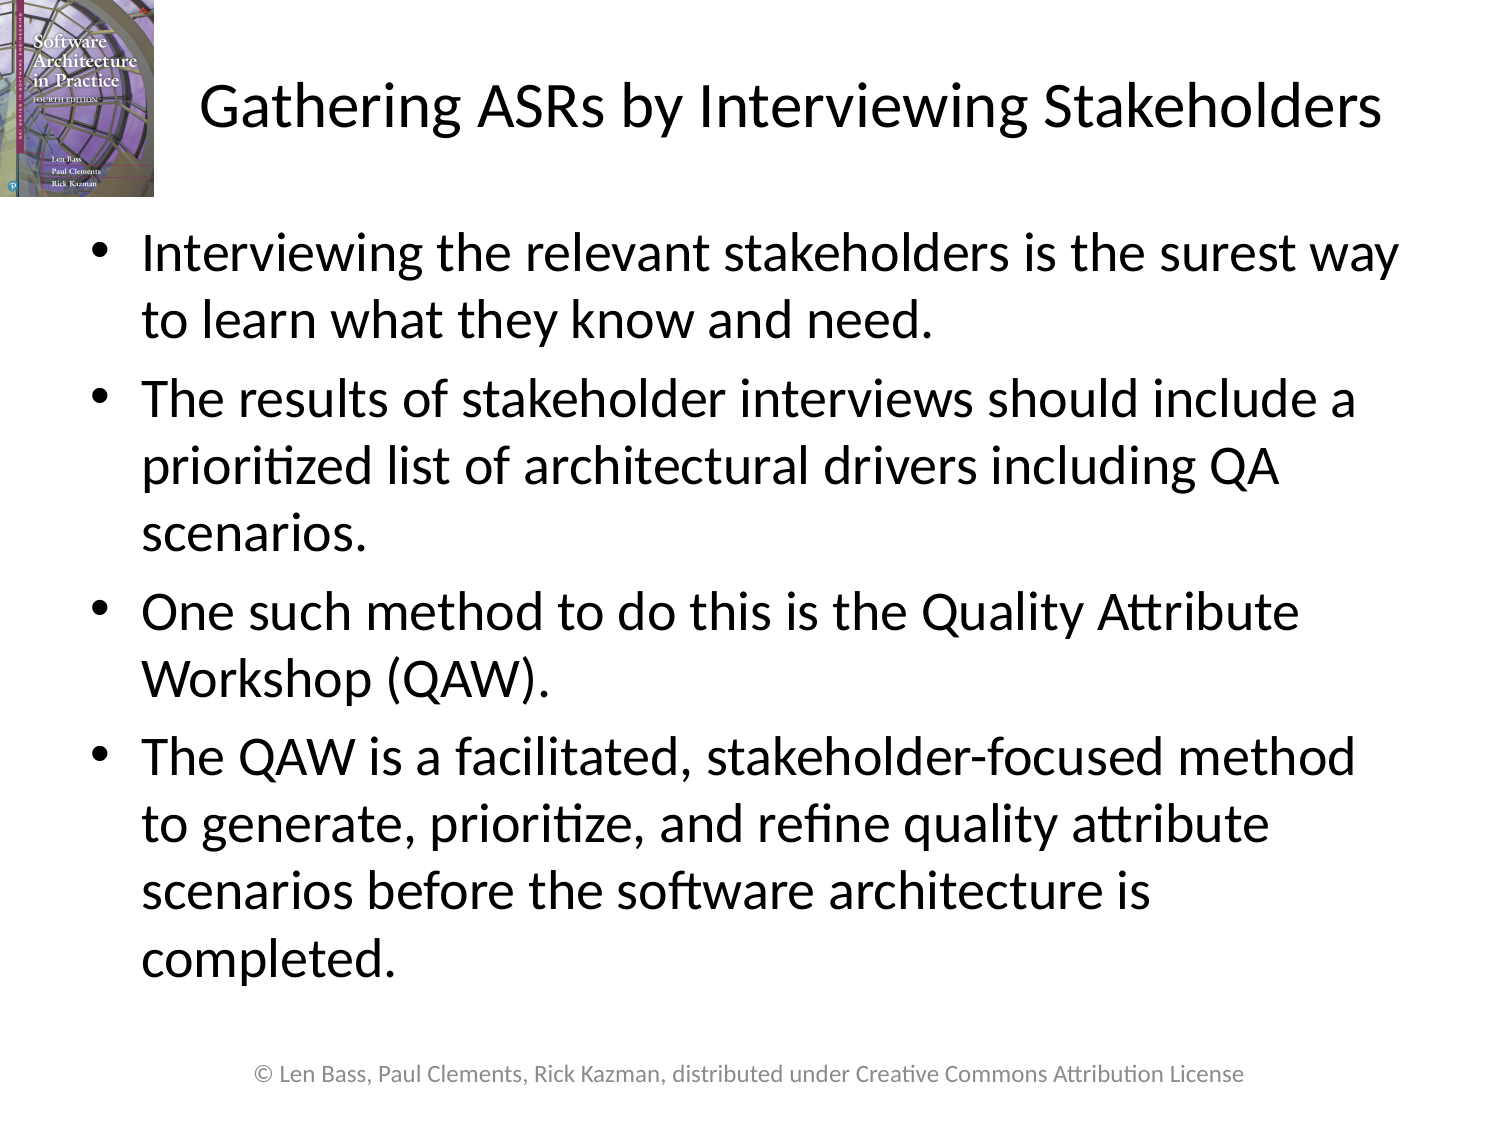

# Gathering ASRs by Interviewing Stakeholders
Interviewing the relevant stakeholders is the surest way to learn what they know and need.
The results of stakeholder interviews should include a prioritized list of architectural drivers including QA scenarios.
One such method to do this is the Quality Attribute Workshop (QAW).
The QAW is a facilitated, stakeholder-focused method to generate, prioritize, and refine quality attribute scenarios before the software architecture is completed.

© Len Bass, Paul Clements, Rick Kazman, distributed under Creative Commons Attribution License